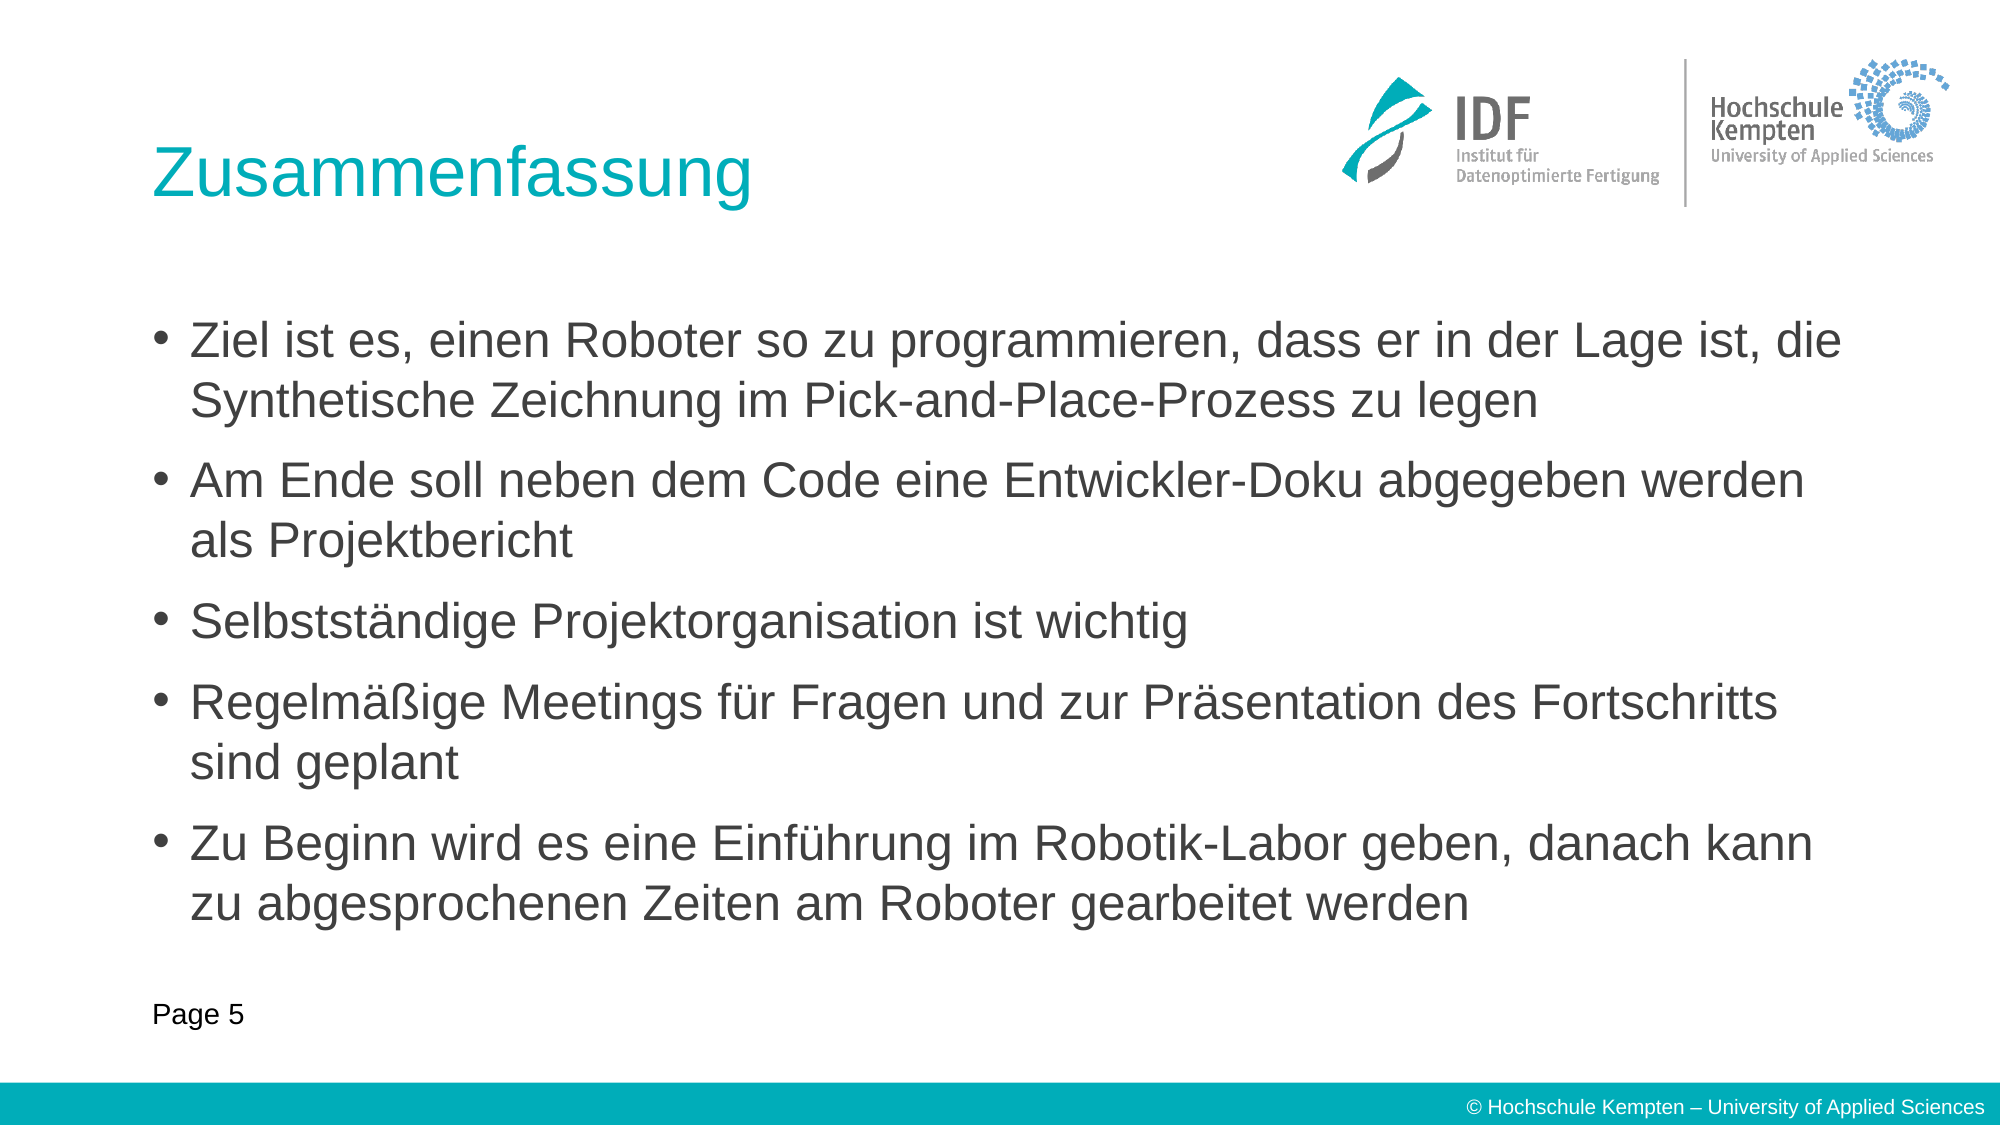

# Zusammenfassung
Ziel ist es, einen Roboter so zu programmieren, dass er in der Lage ist, die Synthetische Zeichnung im Pick-and-Place-Prozess zu legen
Am Ende soll neben dem Code eine Entwickler-Doku abgegeben werden als Projektbericht
Selbstständige Projektorganisation ist wichtig
Regelmäßige Meetings für Fragen und zur Präsentation des Fortschritts sind geplant
Zu Beginn wird es eine Einführung im Robotik-Labor geben, danach kann zu abgesprochenen Zeiten am Roboter gearbeitet werden
Page 5